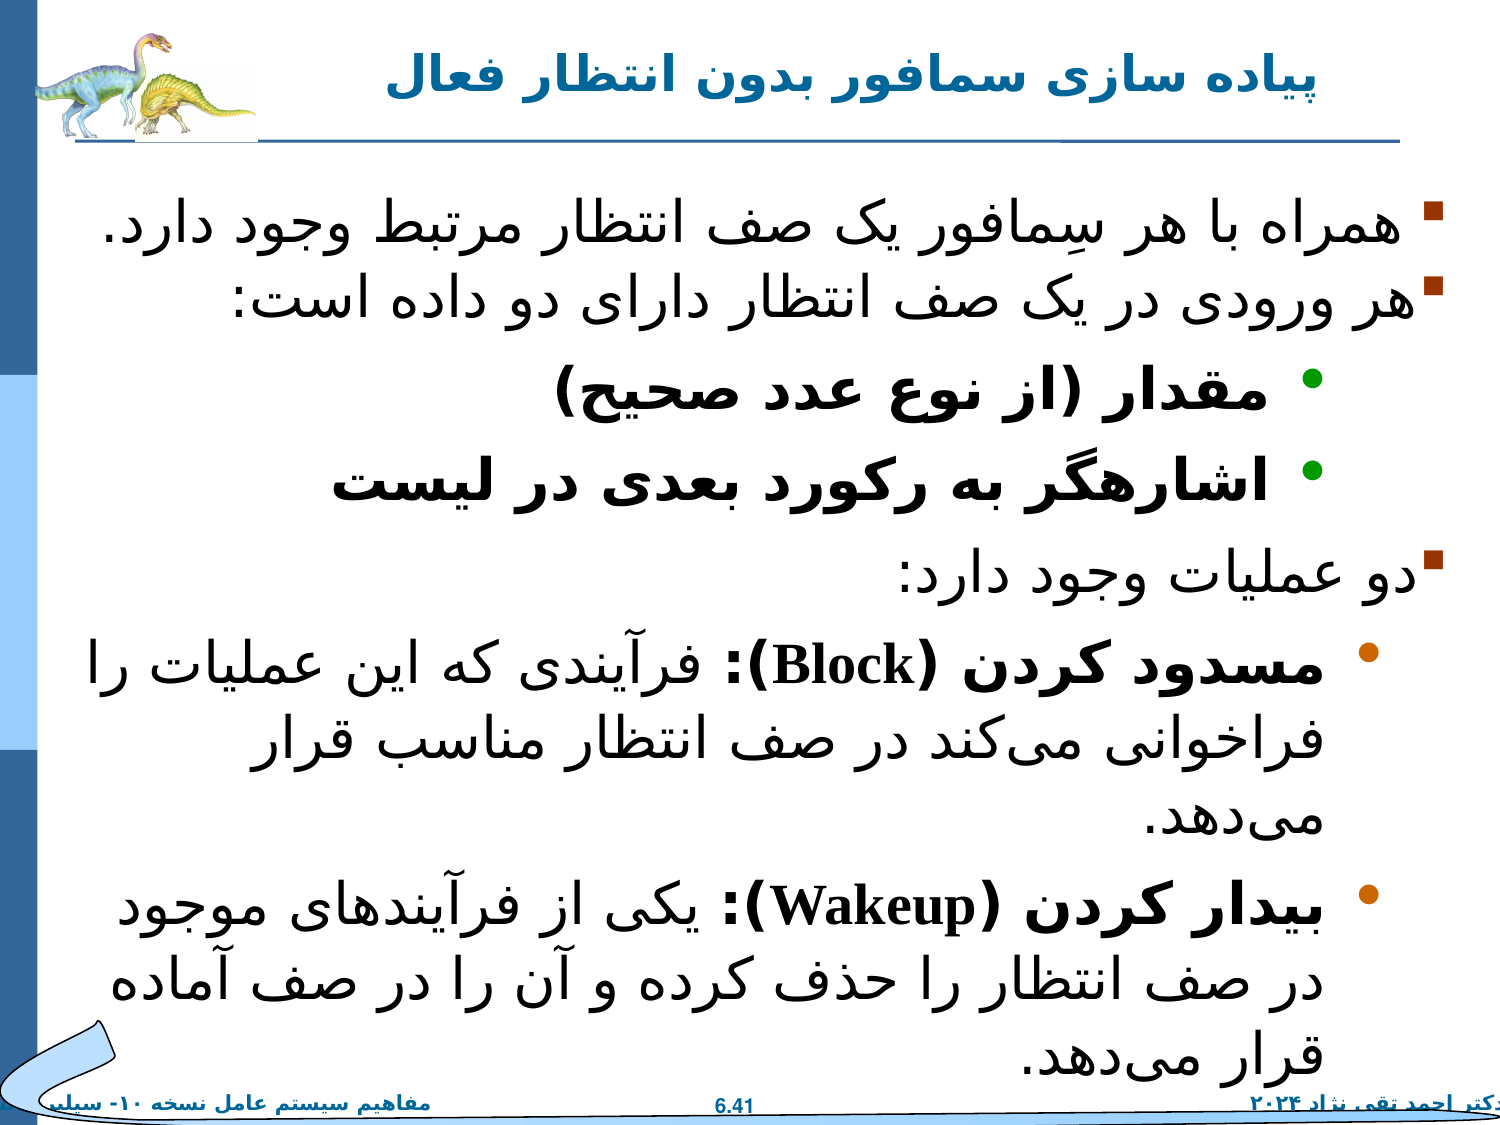

# پیاده سازی سمافور بدون انتظار فعال
 همراه با هر سِمافور یک صف انتظار مرتبط وجود دارد.
هر ورودی در یک صف انتظار دارای دو داده است:
مقدار (از نوع عدد صحیح)
اشاره‎گر به رکورد بعدی در لیست
دو عملیات وجود دارد:
مسدود کردن (Block): فرآیندی که این عملیات را فراخوانی می‌کند در صف انتظار مناسب قرار می‌دهد.
بیدار کردن (Wakeup): یکی از فرآیندهای موجود در صف انتظار را حذف کرده و آن را در صف آماده قرار می‌دهد.